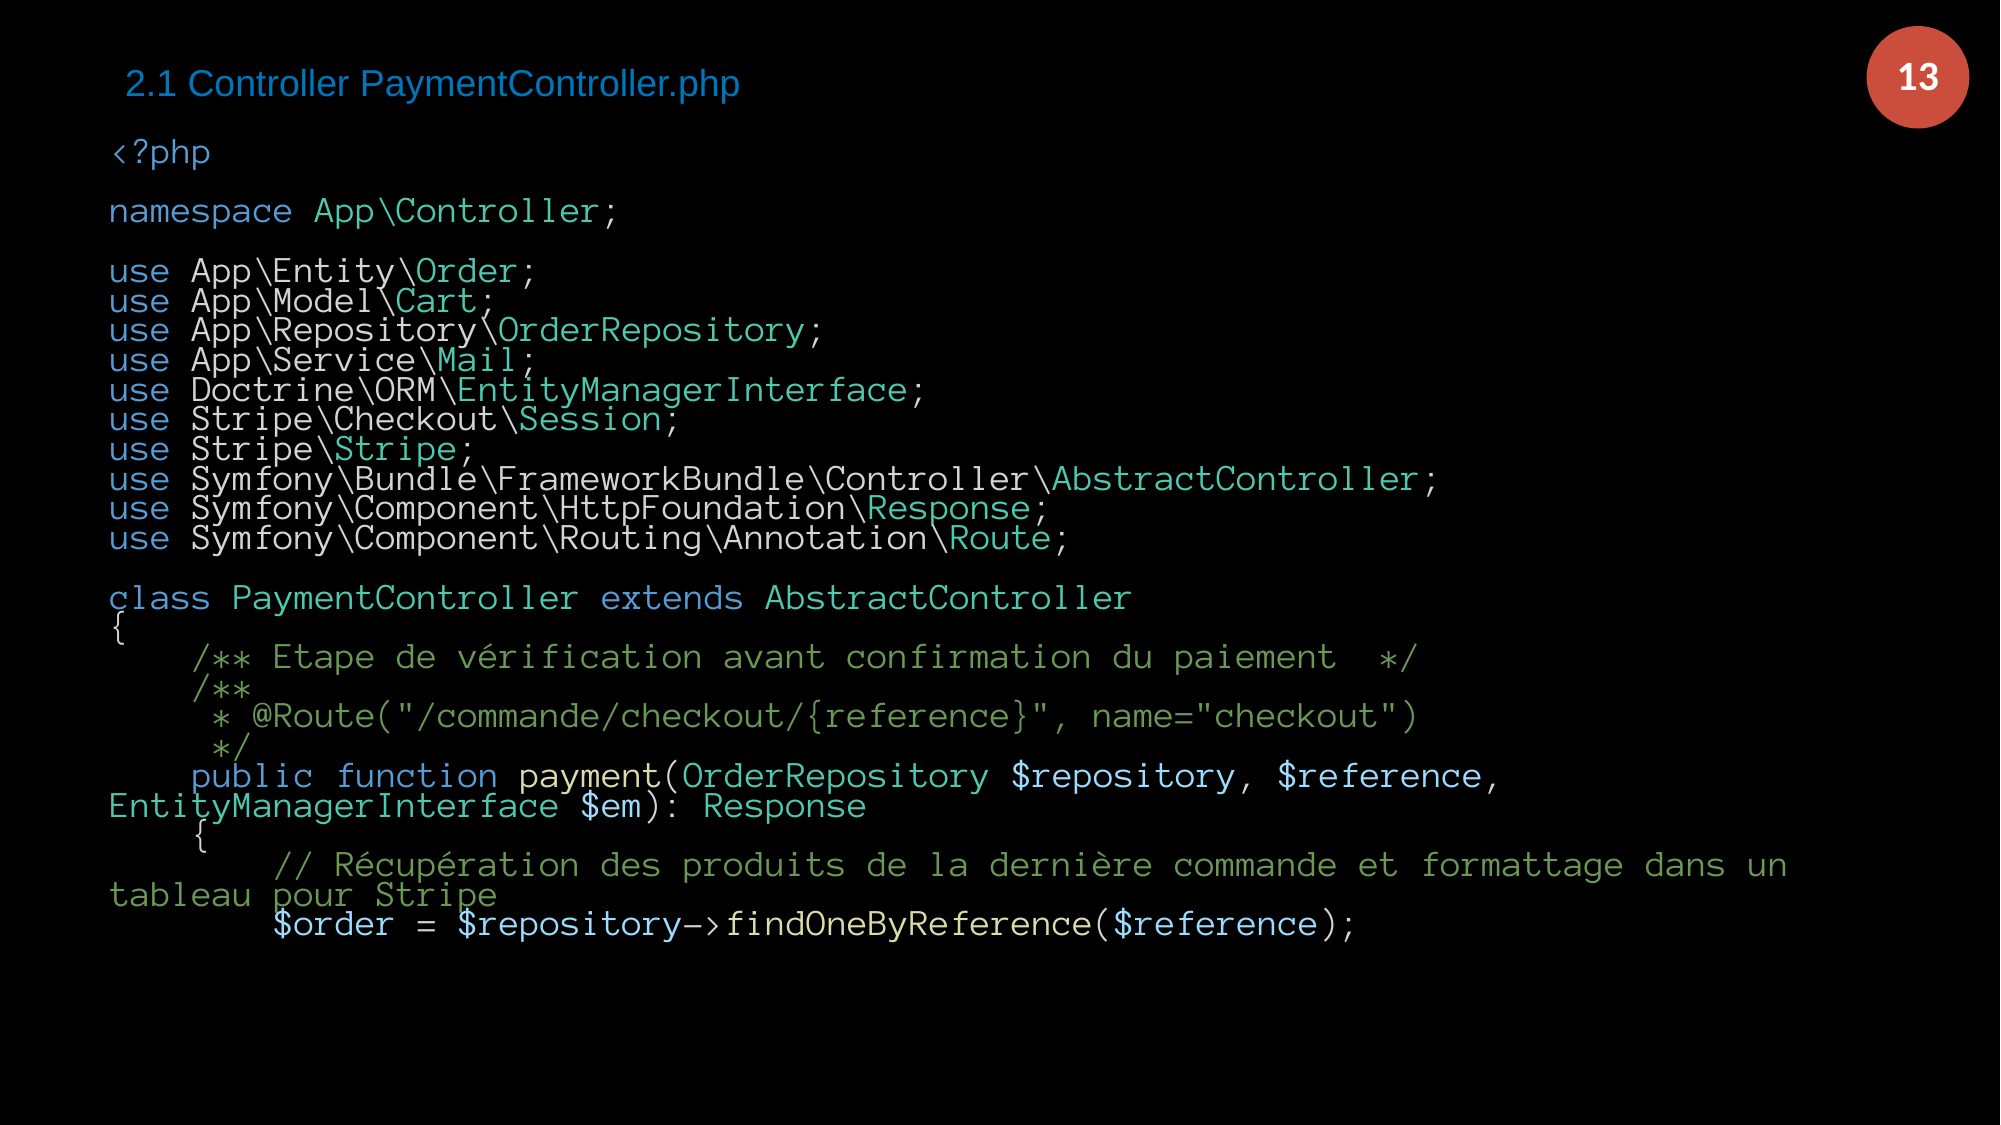

13
2.1 Controller PaymentController.php
<?php

namespace App\Controller;

use App\Entity\Order;
use App\Model\Cart;
use App\Repository\OrderRepository;
use App\Service\Mail;
use Doctrine\ORM\EntityManagerInterface;
use Stripe\Checkout\Session;
use Stripe\Stripe;
use Symfony\Bundle\FrameworkBundle\Controller\AbstractController;
use Symfony\Component\HttpFoundation\Response;
use Symfony\Component\Routing\Annotation\Route;

class PaymentController extends AbstractController
{
    /** Etape de vérification avant confirmation du paiement  */
    /**
     * @Route("/commande/checkout/{reference}", name="checkout")
     */
    public function payment(OrderRepository $repository, $reference, EntityManagerInterface $em): Response
    {
        // Récupération des produits de la dernière commande et formattage dans un tableau pour Stripe
        $order = $repository->findOneByReference($reference);